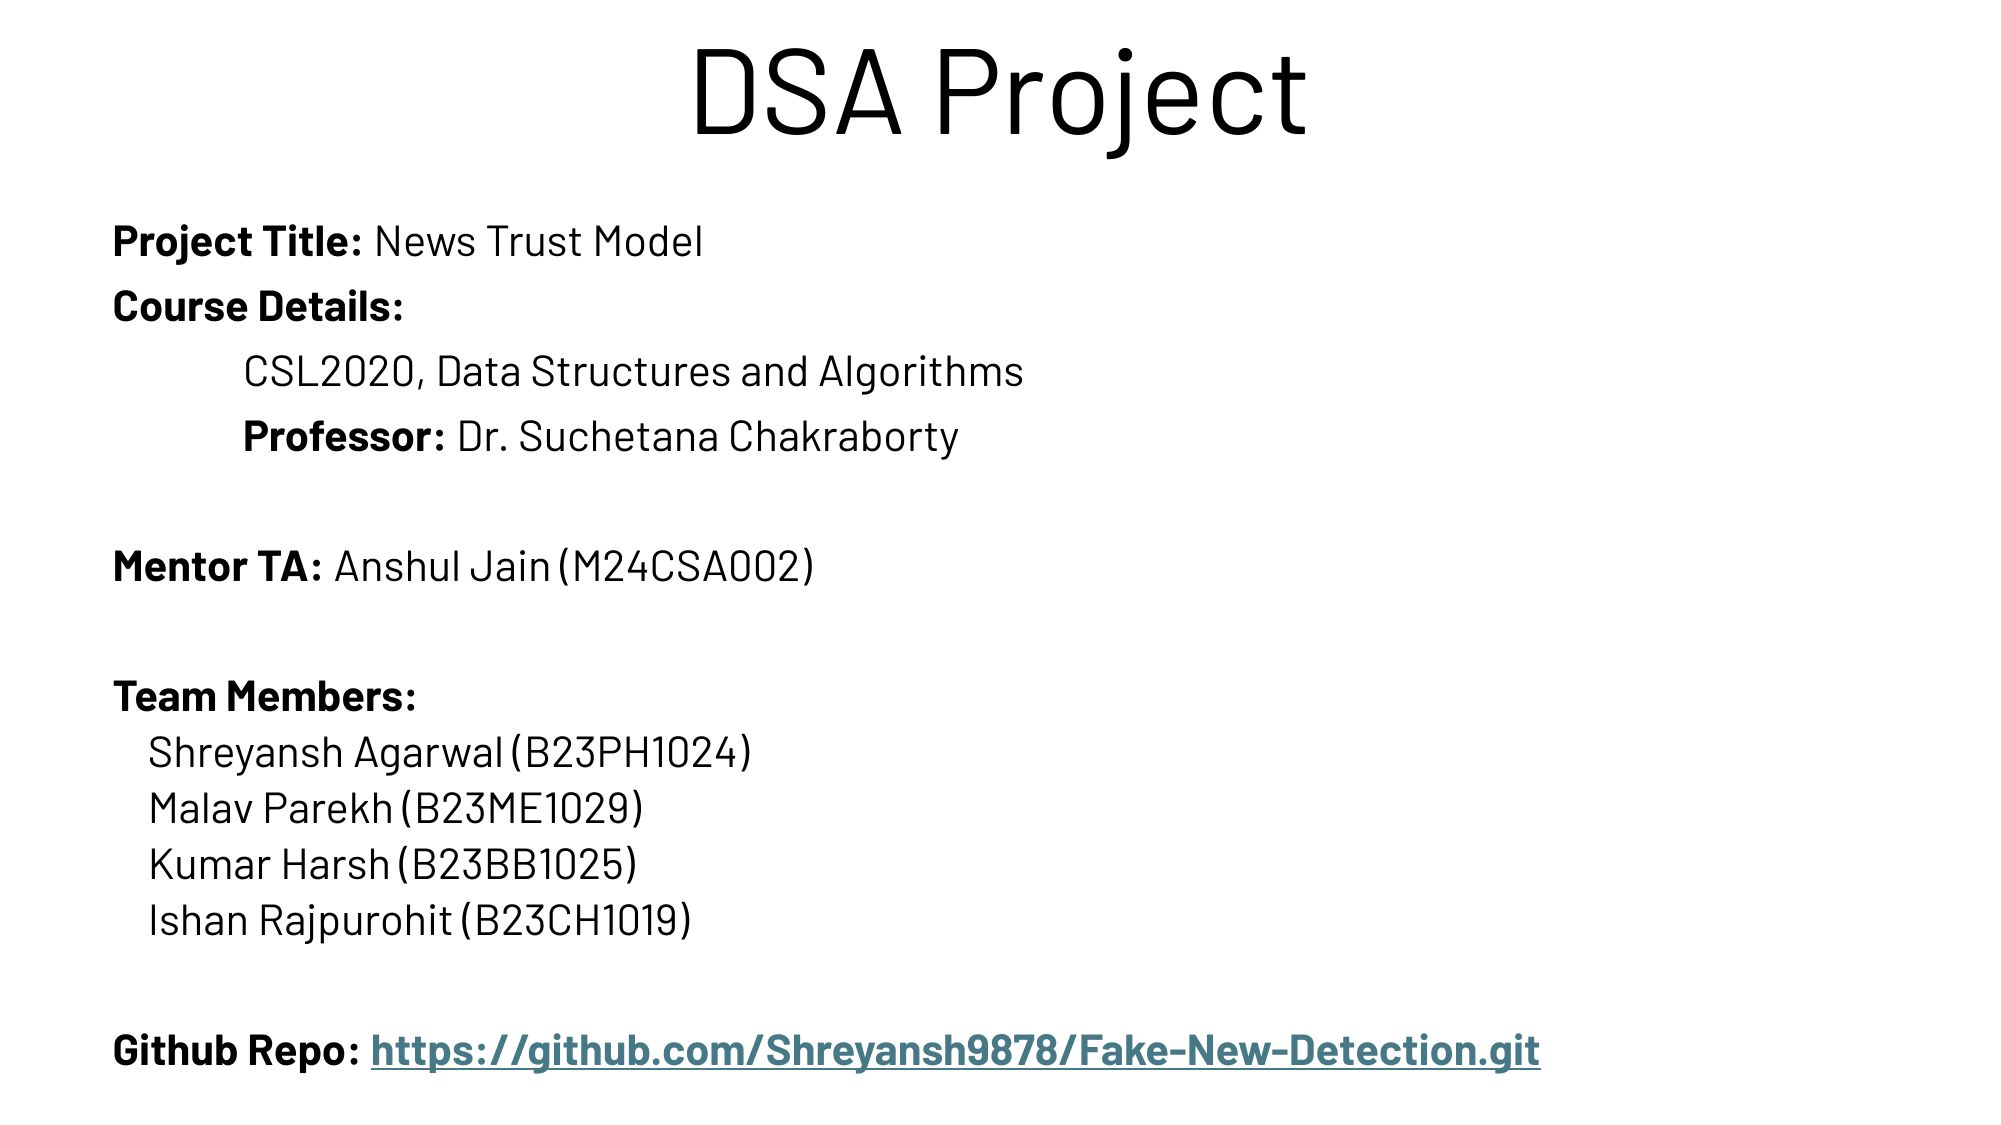

# DSA Project
Project Title: News Trust Model
Course Details:
	CSL2020, Data Structures and Algorithms
	Professor: Dr. Suchetana Chakraborty

Mentor TA: Anshul Jain (M24CSA002)

Team Members:
Shreyansh Agarwal (B23PH1024)
Malav Parekh (B23ME1029)
Kumar Harsh (B23BB1025)
Ishan Rajpurohit (B23CH1019)

Github Repo: https://github.com/Shreyansh9878/Fake-New-Detection.git